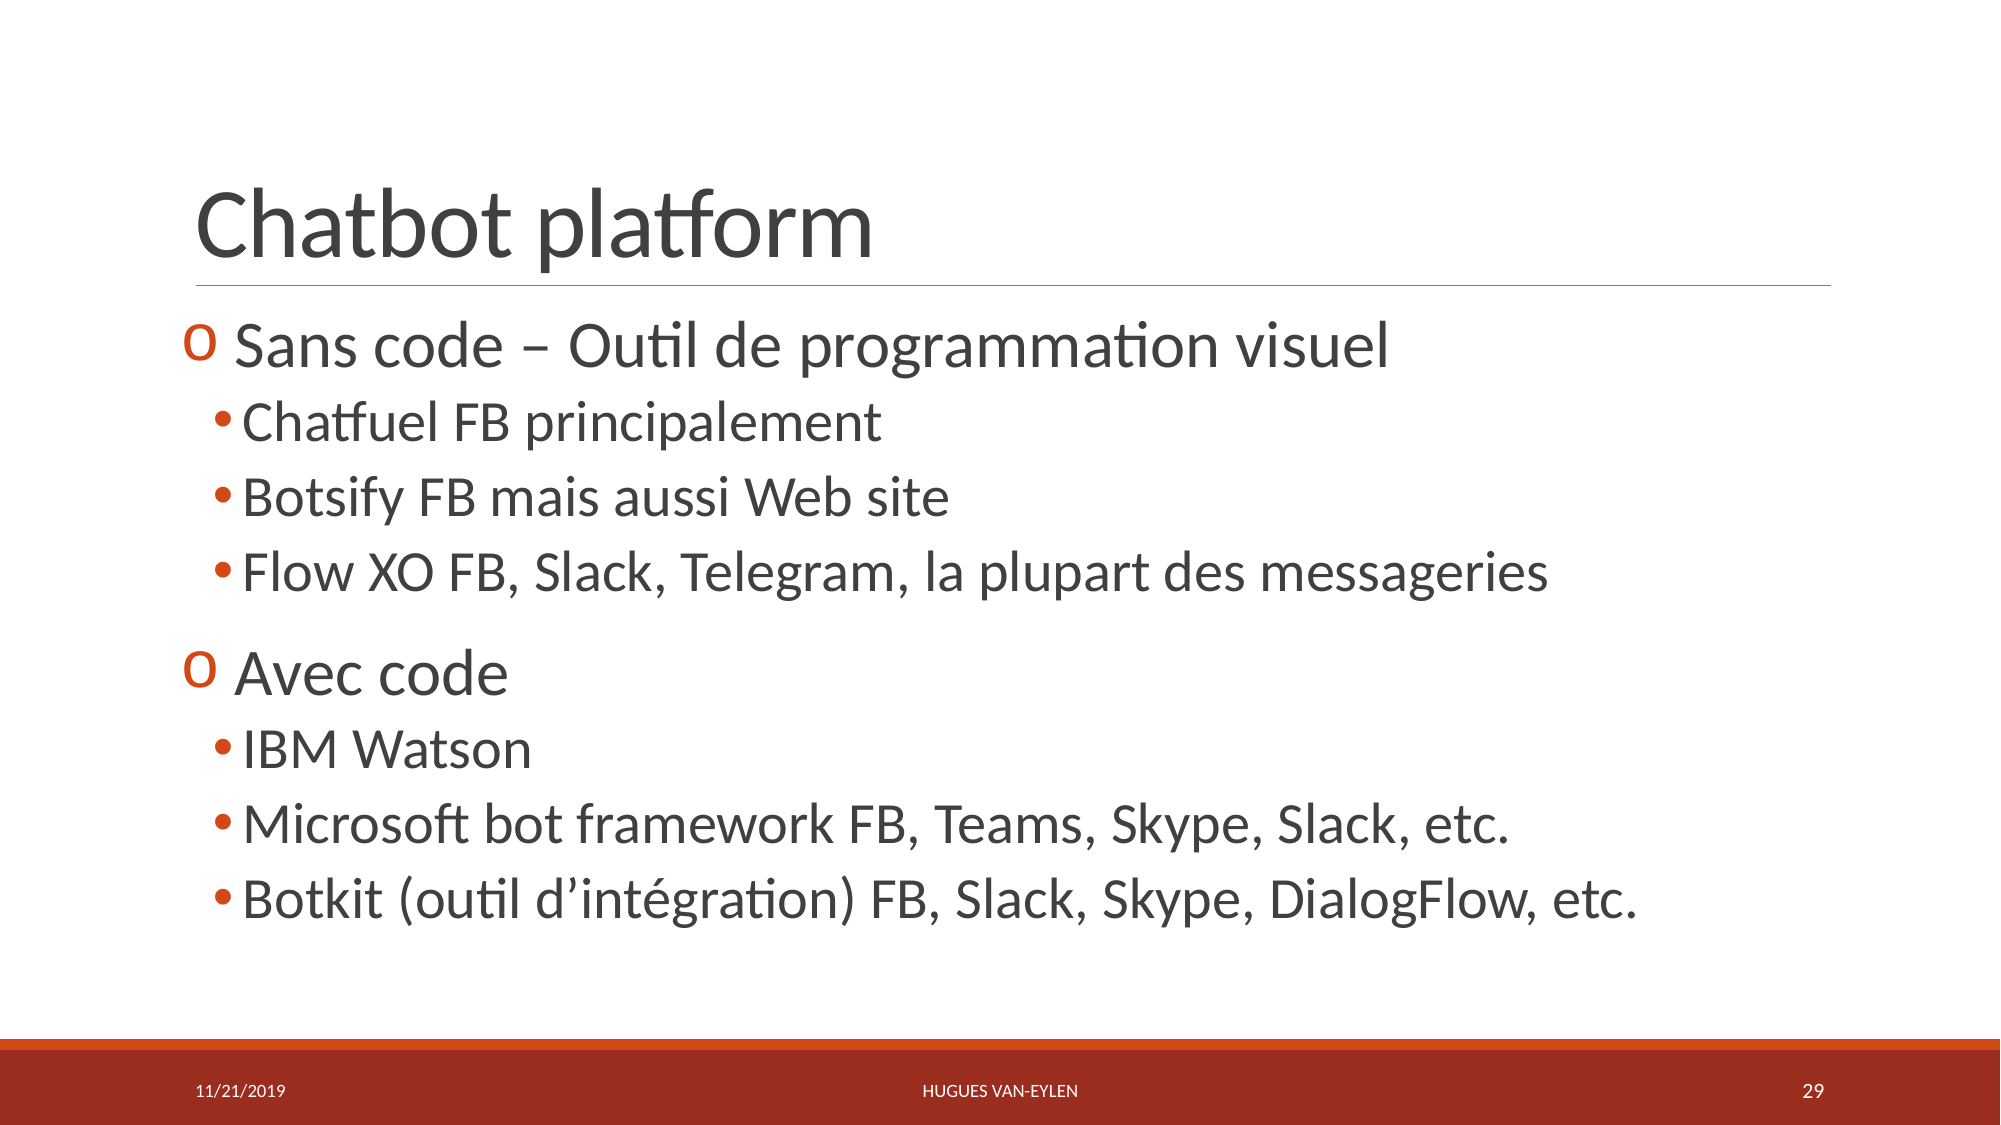

# Chatbot platform
 Sans code – Outil de programmation visuel
Chatfuel FB principalement
Botsify FB mais aussi Web site
Flow XO FB, Slack, Telegram, la plupart des messageries
 Avec code
IBM Watson
Microsoft bot framework FB, Teams, Skype, Slack, etc.
Botkit (outil d’intégration) FB, Slack, Skype, DialogFlow, etc.

11/21/2019
Hugues Van-Eylen
29